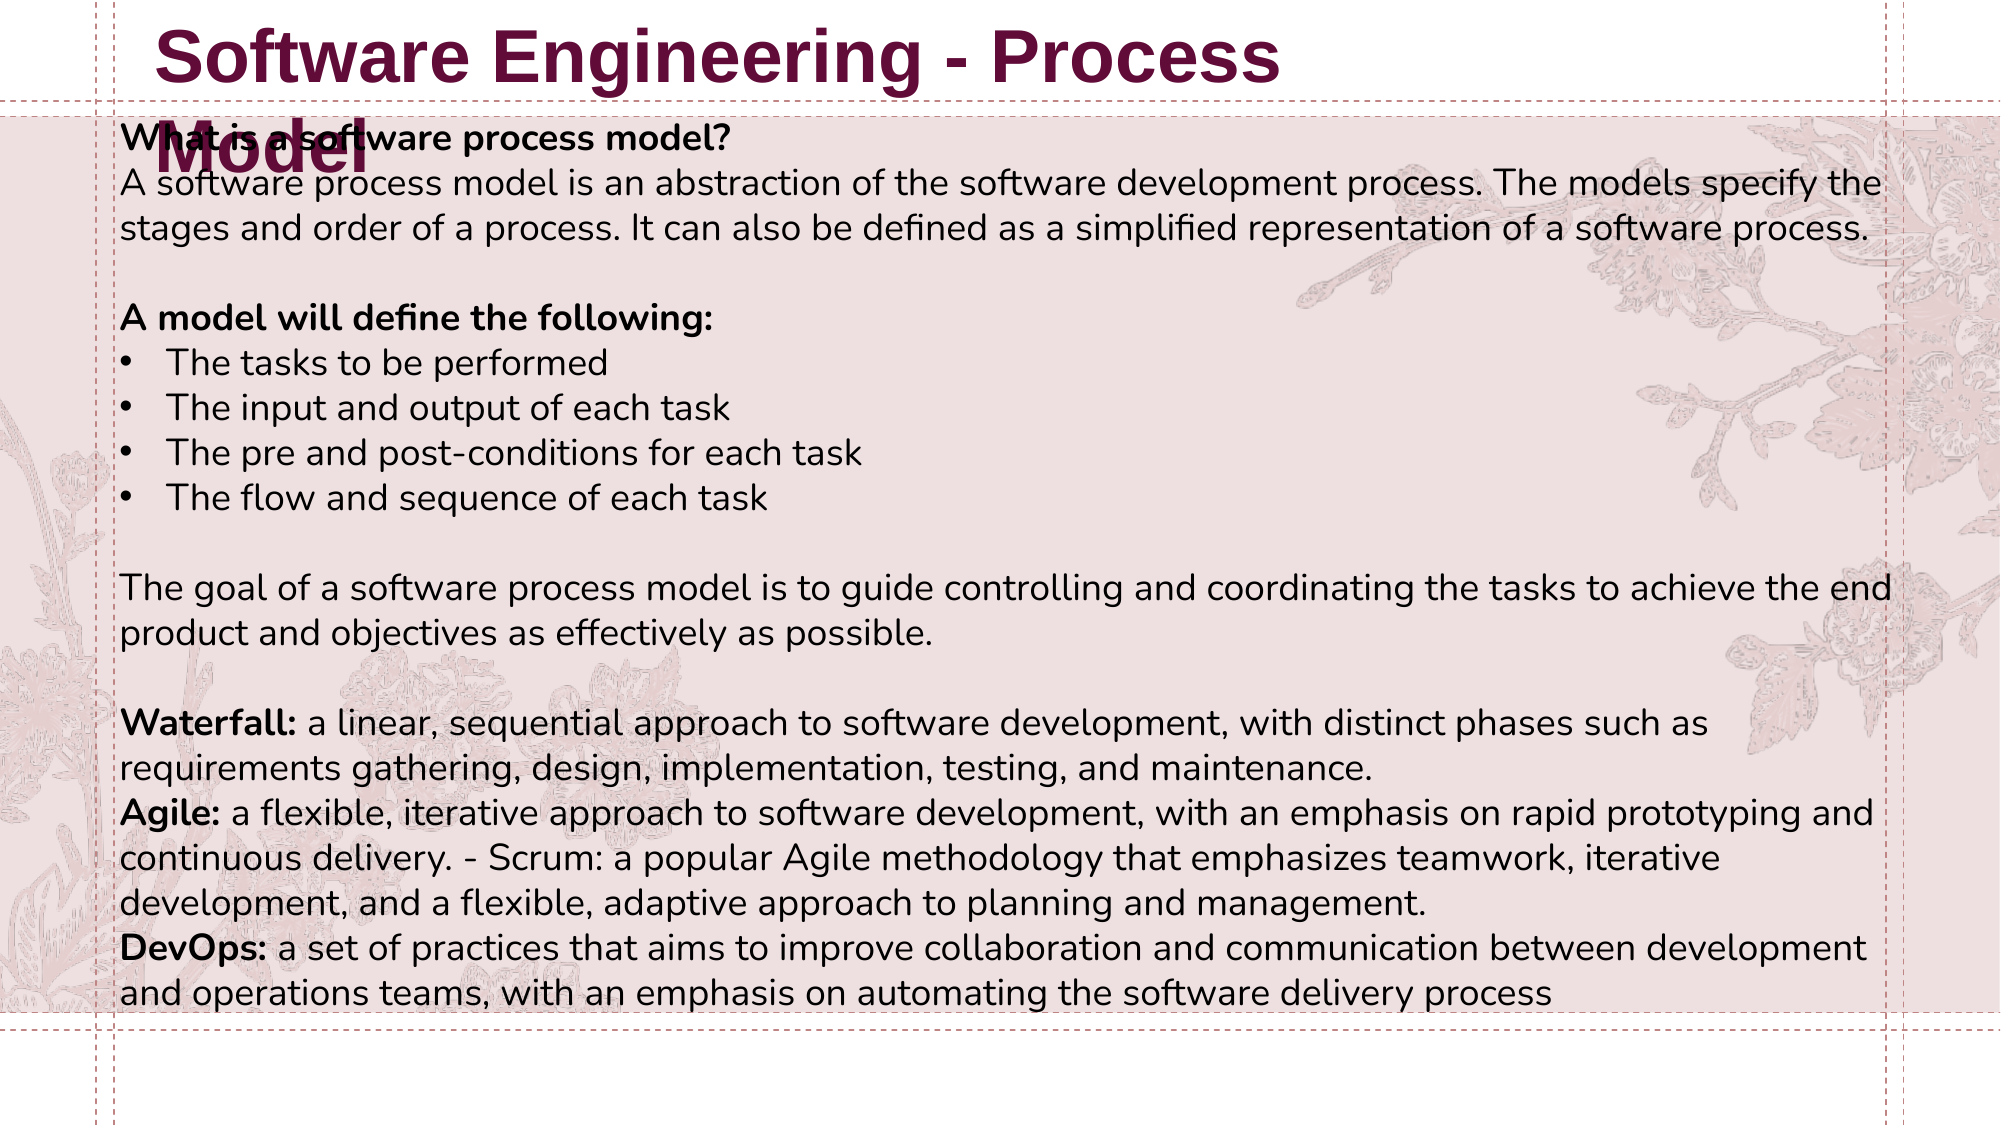

Software Engineering - Process Model
What is a software process model?
A software process model is an abstraction of the software development process. The models specify the stages and order of a process. It can also be defined as a simplified representation of a software process.

A model will define the following:
The tasks to be performed
The input and output of each task
The pre and post-conditions for each task
The flow and sequence of each task

The goal of a software process model is to guide controlling and coordinating the tasks to achieve the end product and objectives as effectively as possible.

Waterfall: a linear, sequential approach to software development, with distinct phases such as requirements gathering, design, implementation, testing, and maintenance.
Agile: a flexible, iterative approach to software development, with an emphasis on rapid prototyping and continuous delivery. - Scrum: a popular Agile methodology that emphasizes teamwork, iterative development, and a flexible, adaptive approach to planning and management.
DevOps: a set of practices that aims to improve collaboration and communication between development and operations teams, with an emphasis on automating the software delivery process